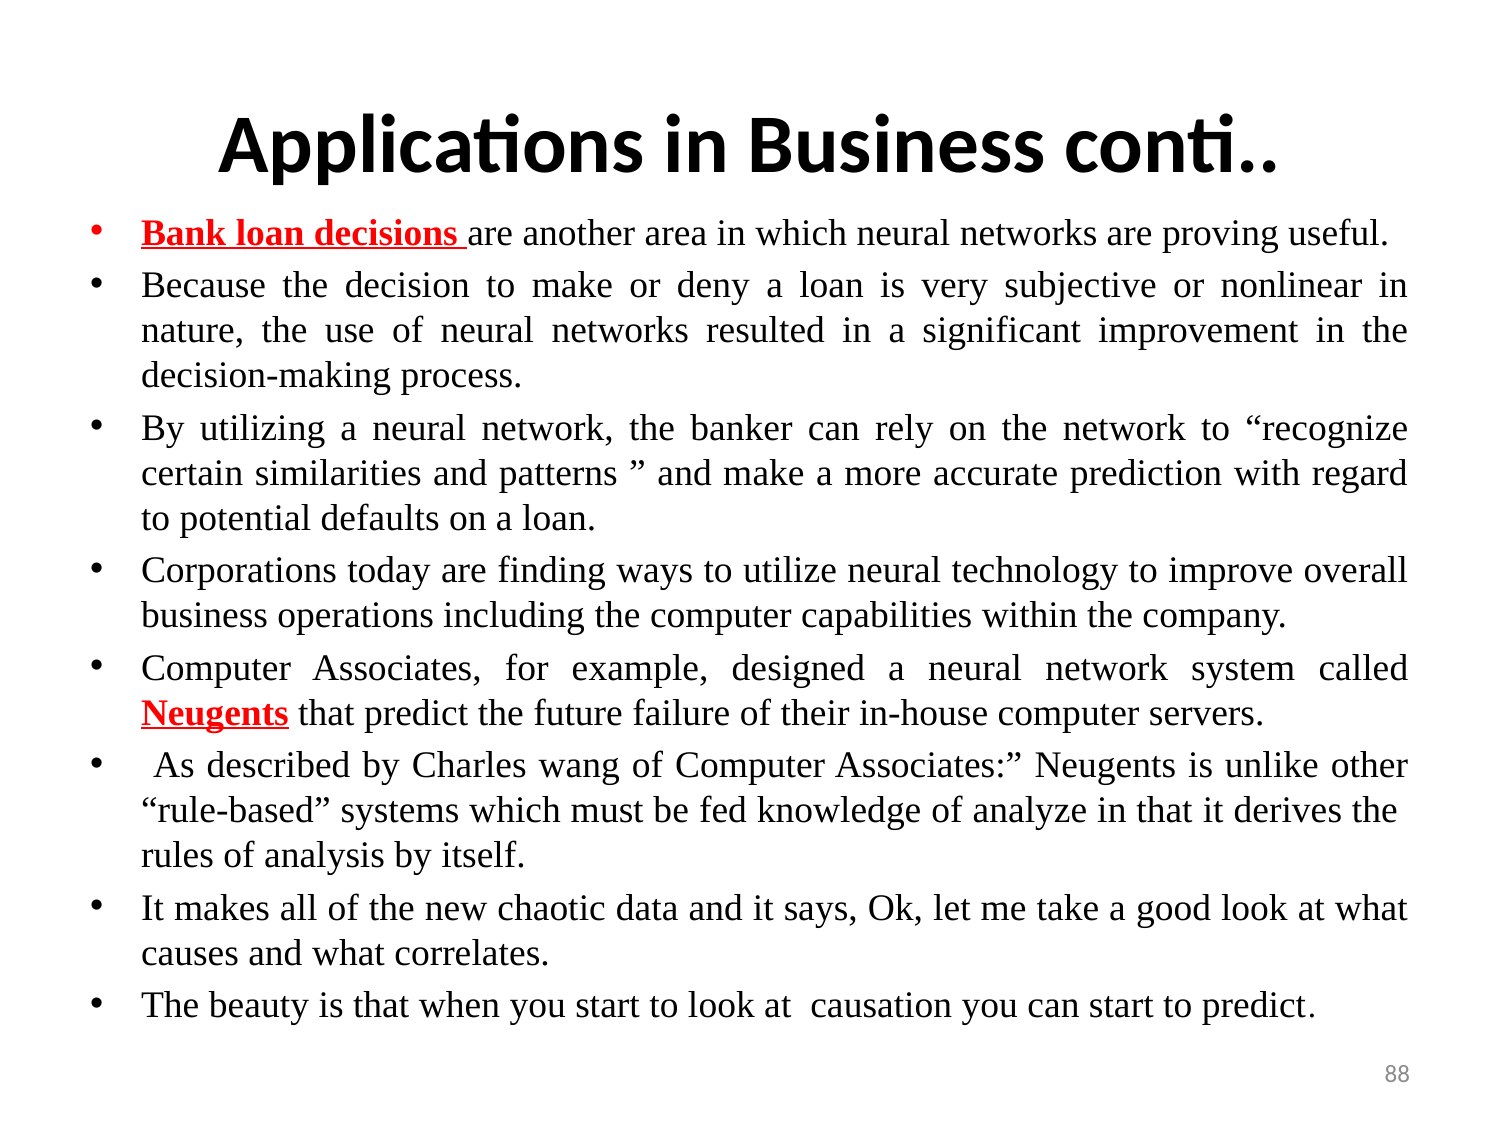

# Applications in Business conti..
Bank loan decisions are another area in which neural networks are proving useful.
Because the decision to make or deny a loan is very subjective or nonlinear in nature, the use of neural networks resulted in a significant improvement in the decision-making process.
By utilizing a neural network, the banker can rely on the network to “recognize certain similarities and patterns ” and make a more accurate prediction with regard to potential defaults on a loan.
Corporations today are finding ways to utilize neural technology to improve overall business operations including the computer capabilities within the company.
Computer Associates, for example, designed a neural network system called Neugents that predict the future failure of their in-house computer servers.
 As described by Charles wang of Computer Associates:” Neugents is unlike other “rule-based” systems which must be fed knowledge of analyze in that it derives the  rules of analysis by itself.
It makes all of the new chaotic data and it says, Ok, let me take a good look at what causes and what correlates.
The beauty is that when you start to look at  causation you can start to predict.
88